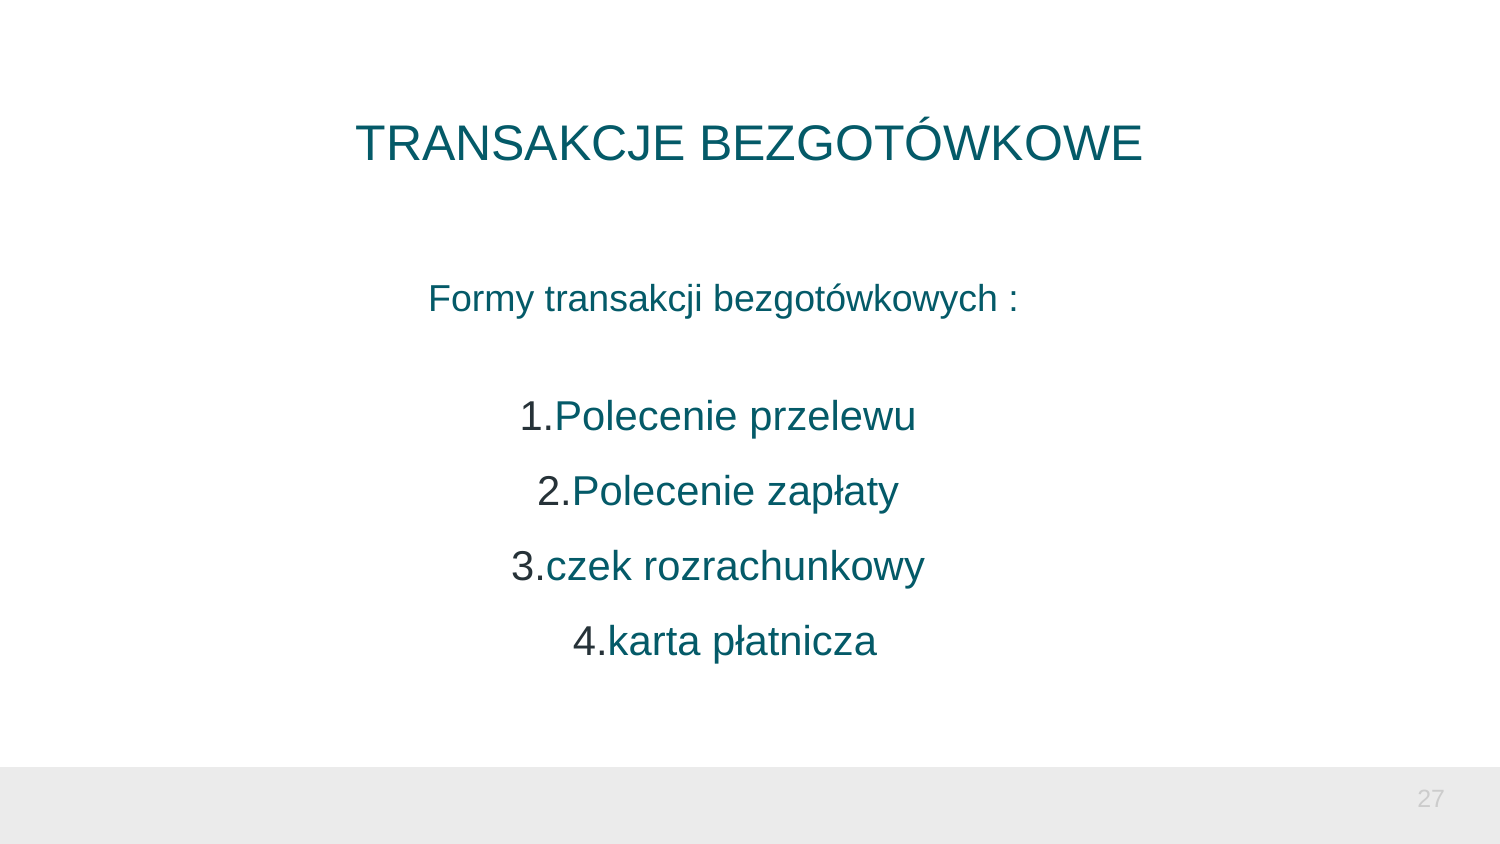

# TRANSAKCJE BEZGOTÓWKOWE
 Formy transakcji bezgotówkowych :

Polecenie przelewu
Polecenie zapłaty
czek rozrachunkowy
karta płatnicza

27